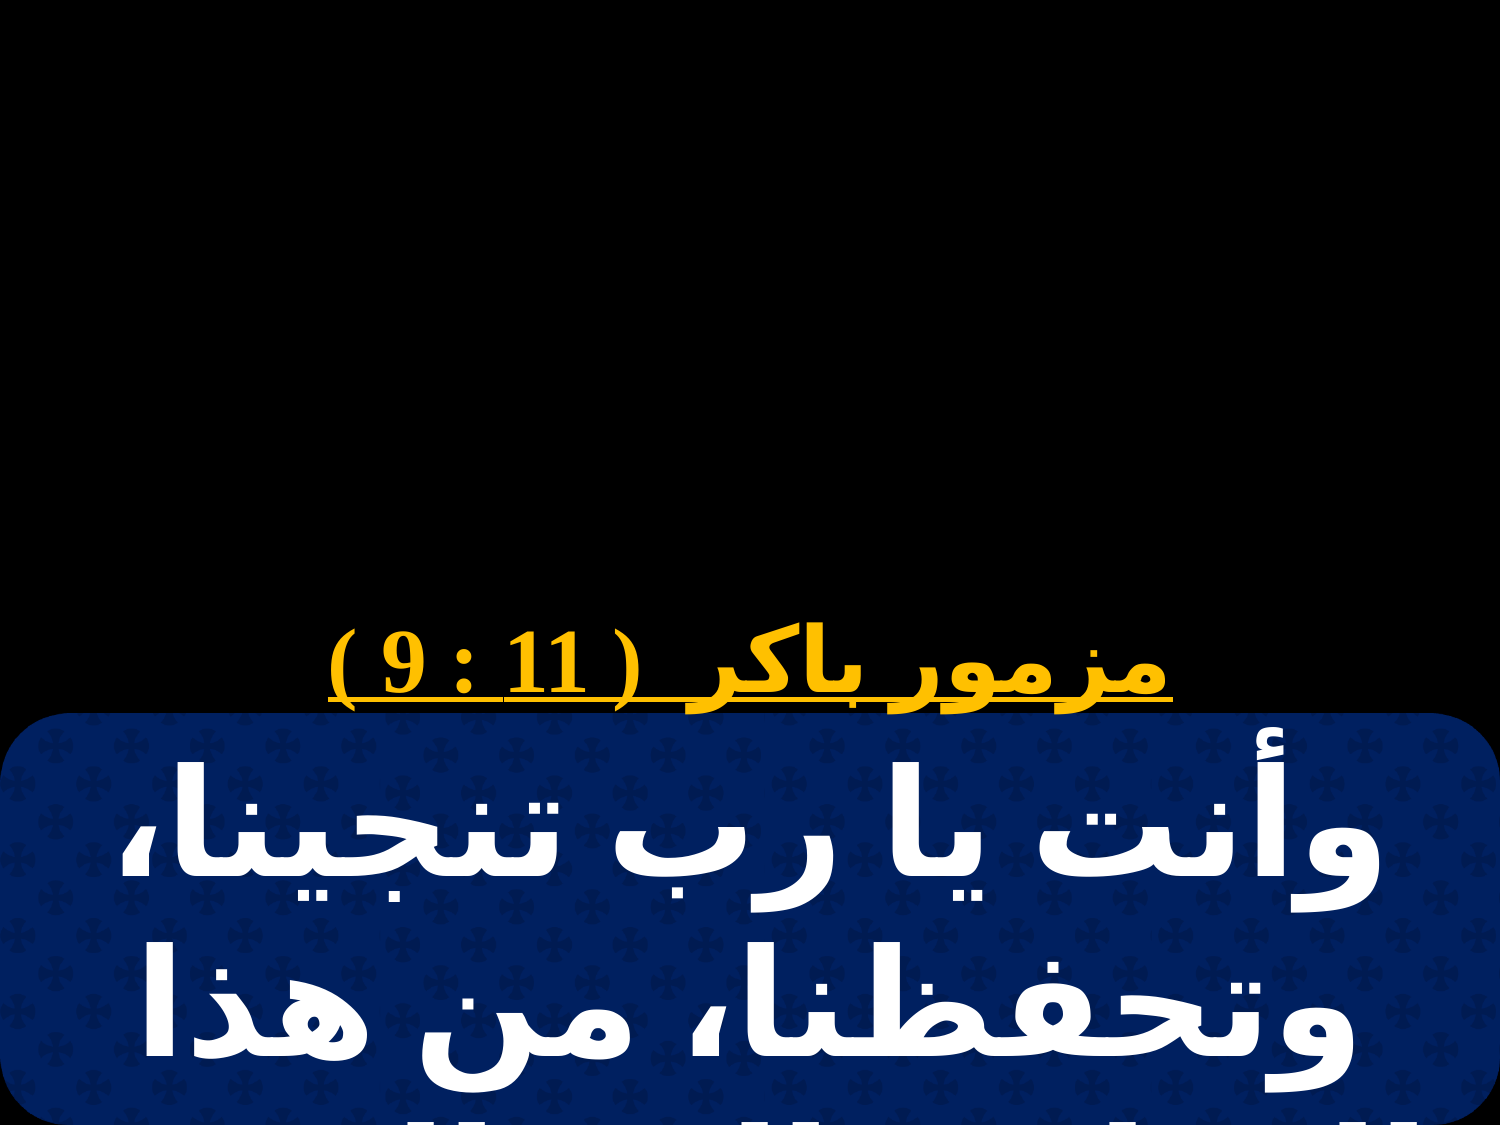

مزمور باكر  ( 11 : 9 )
وأنت يا رب تنجينا، وتحفظنا، من هذا الجيل، وإلى  الدهر.